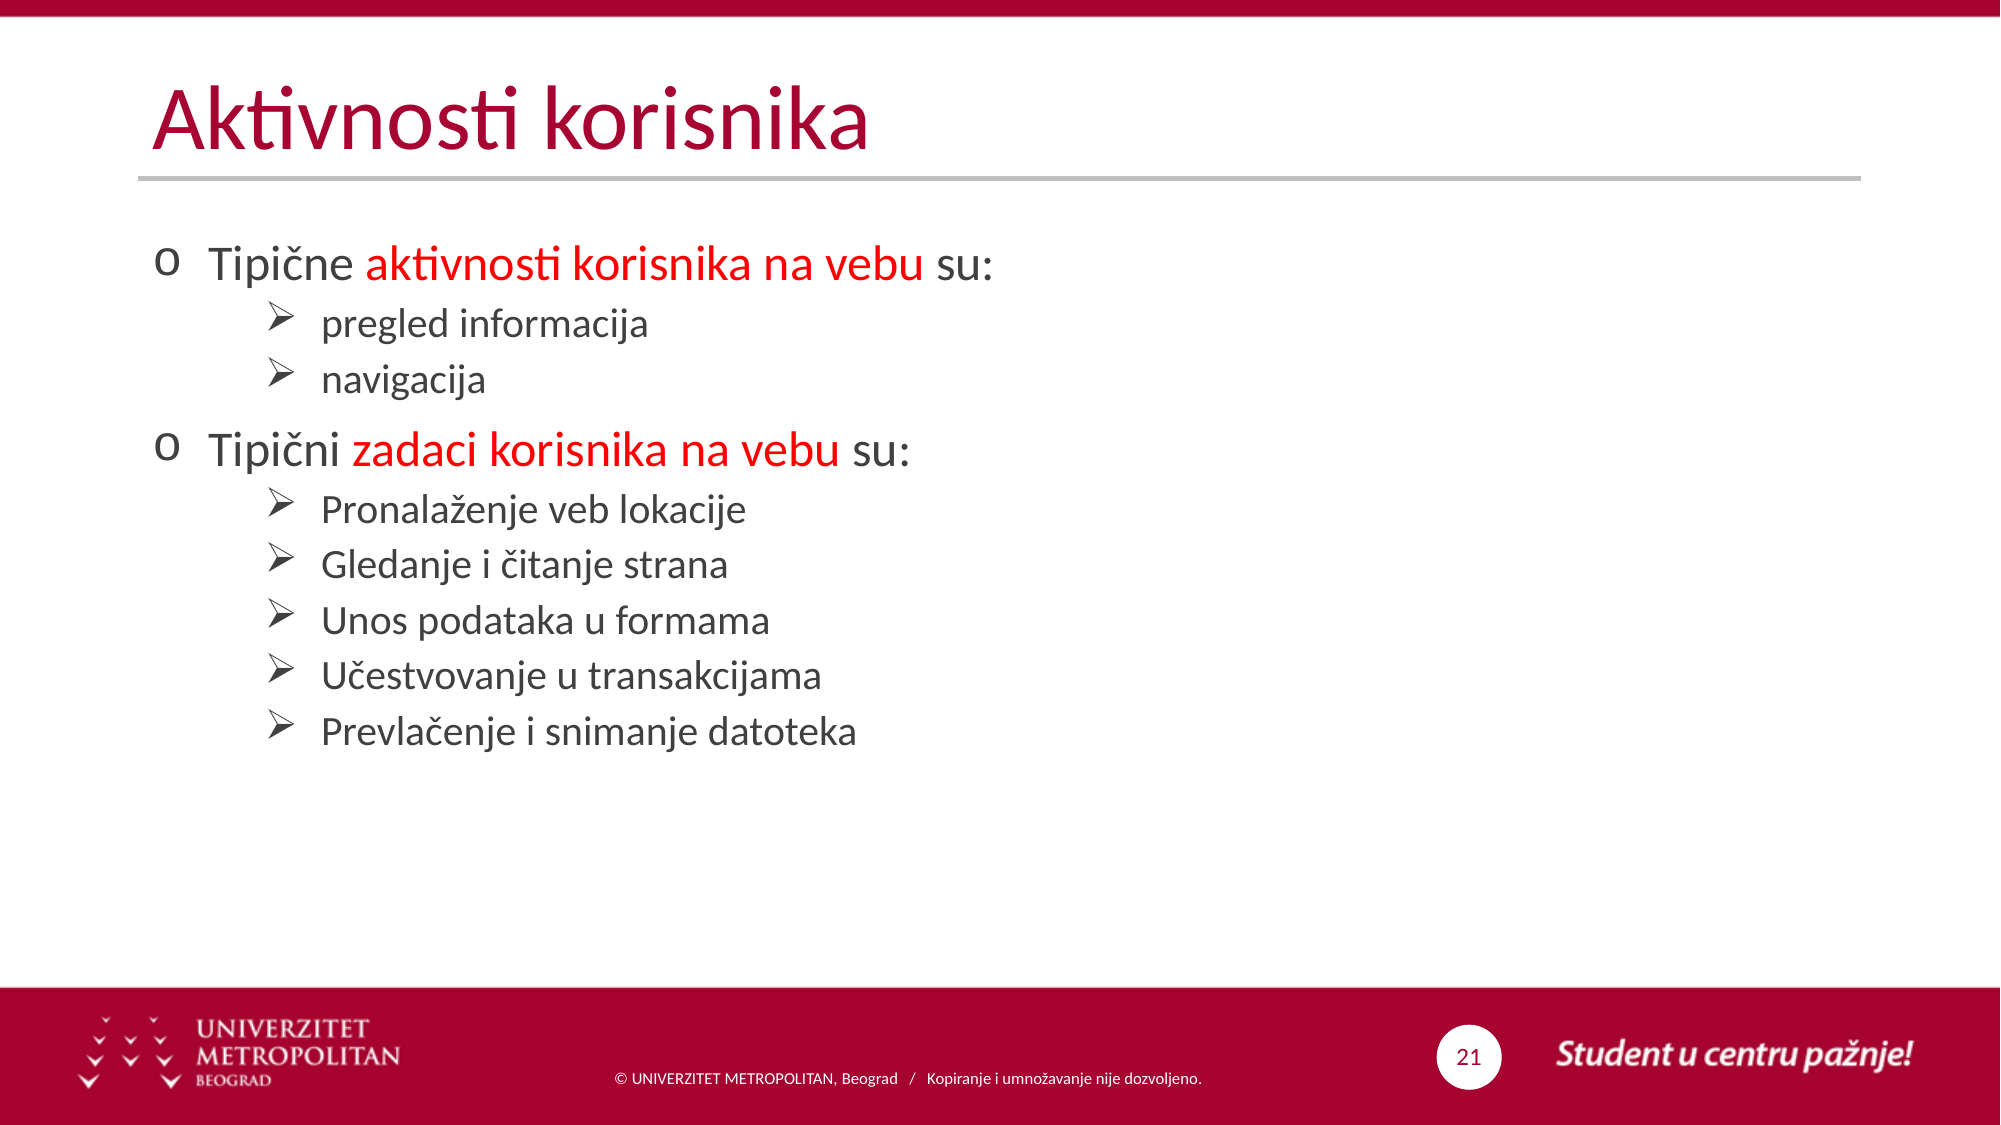

# Aktivnosti korisnika
Tipične aktivnosti korisnika na vebu su:
pregled informacija
navigacija
Tipični zadaci korisnika na vebu su:
Pronalaženje veb lokacije
Gledanje i čitanje strana
Unos podataka u formama
Učestvovanje u transakcijama
Prevlačenje i snimanje datoteka